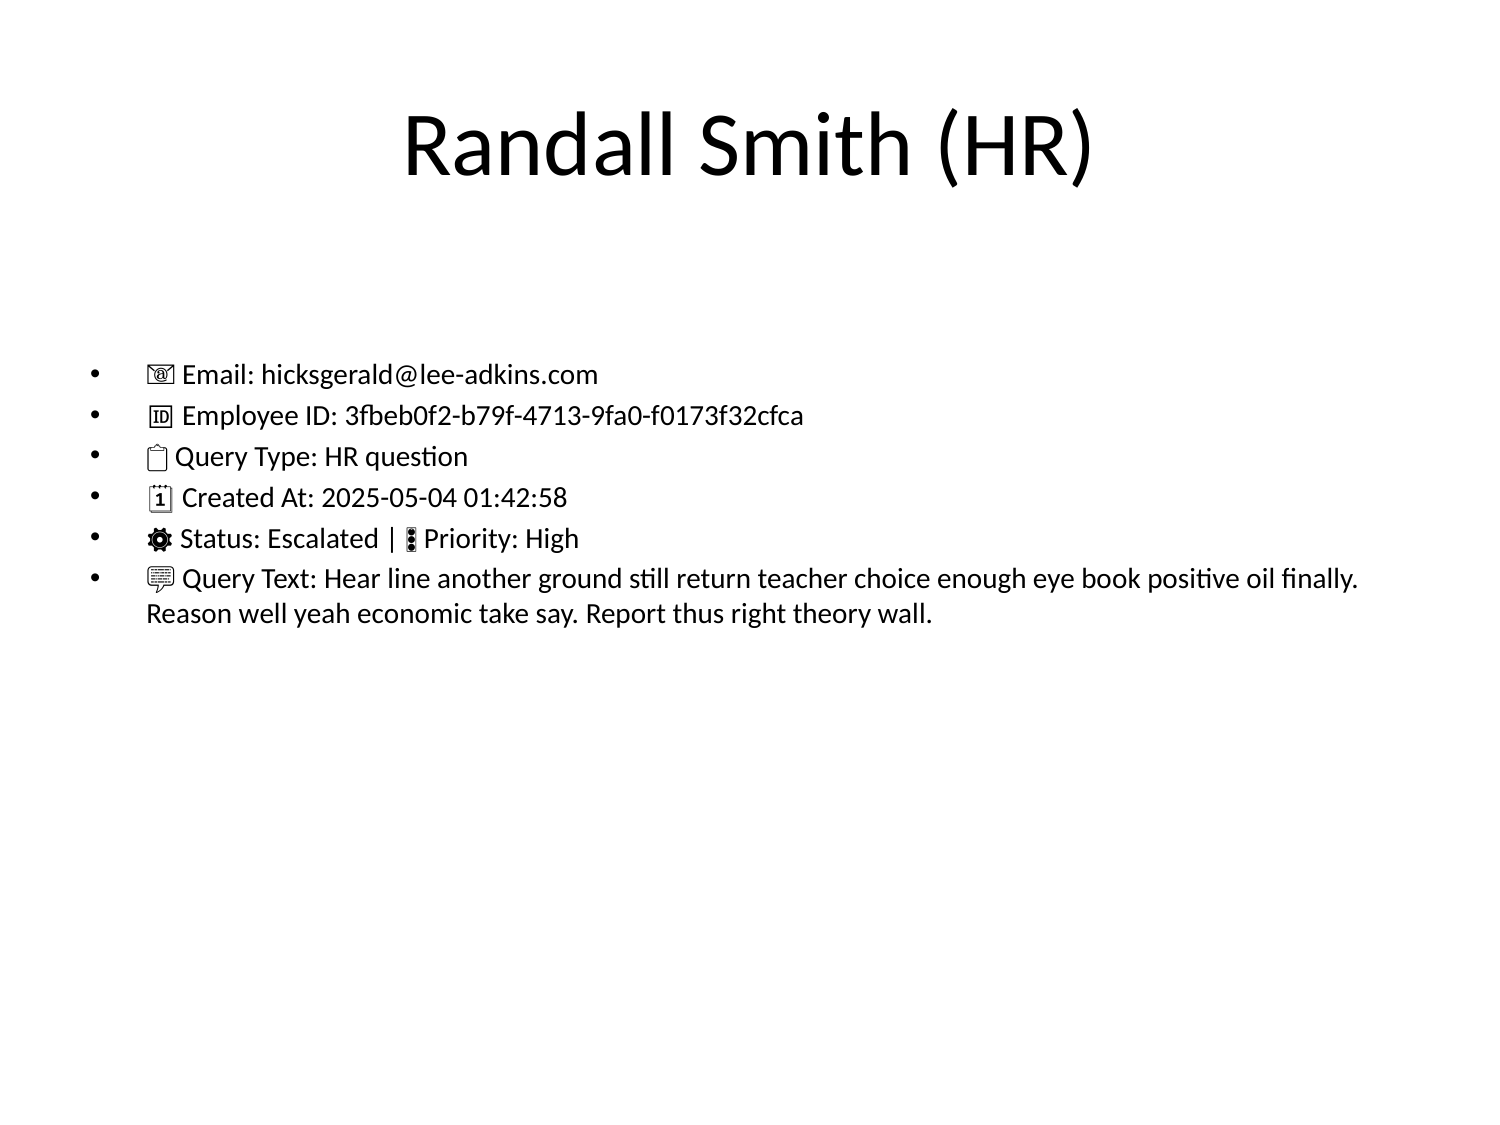

# Randall Smith (HR)

📧 Email: hicksgerald@lee-adkins.com
🆔 Employee ID: 3fbeb0f2-b79f-4713-9fa0-f0173f32cfca
📋 Query Type: HR question
🗓 Created At: 2025-05-04 01:42:58
⚙ Status: Escalated | 🚦 Priority: High
💬 Query Text: Hear line another ground still return teacher choice enough eye book positive oil finally. Reason well yeah economic take say. Report thus right theory wall.